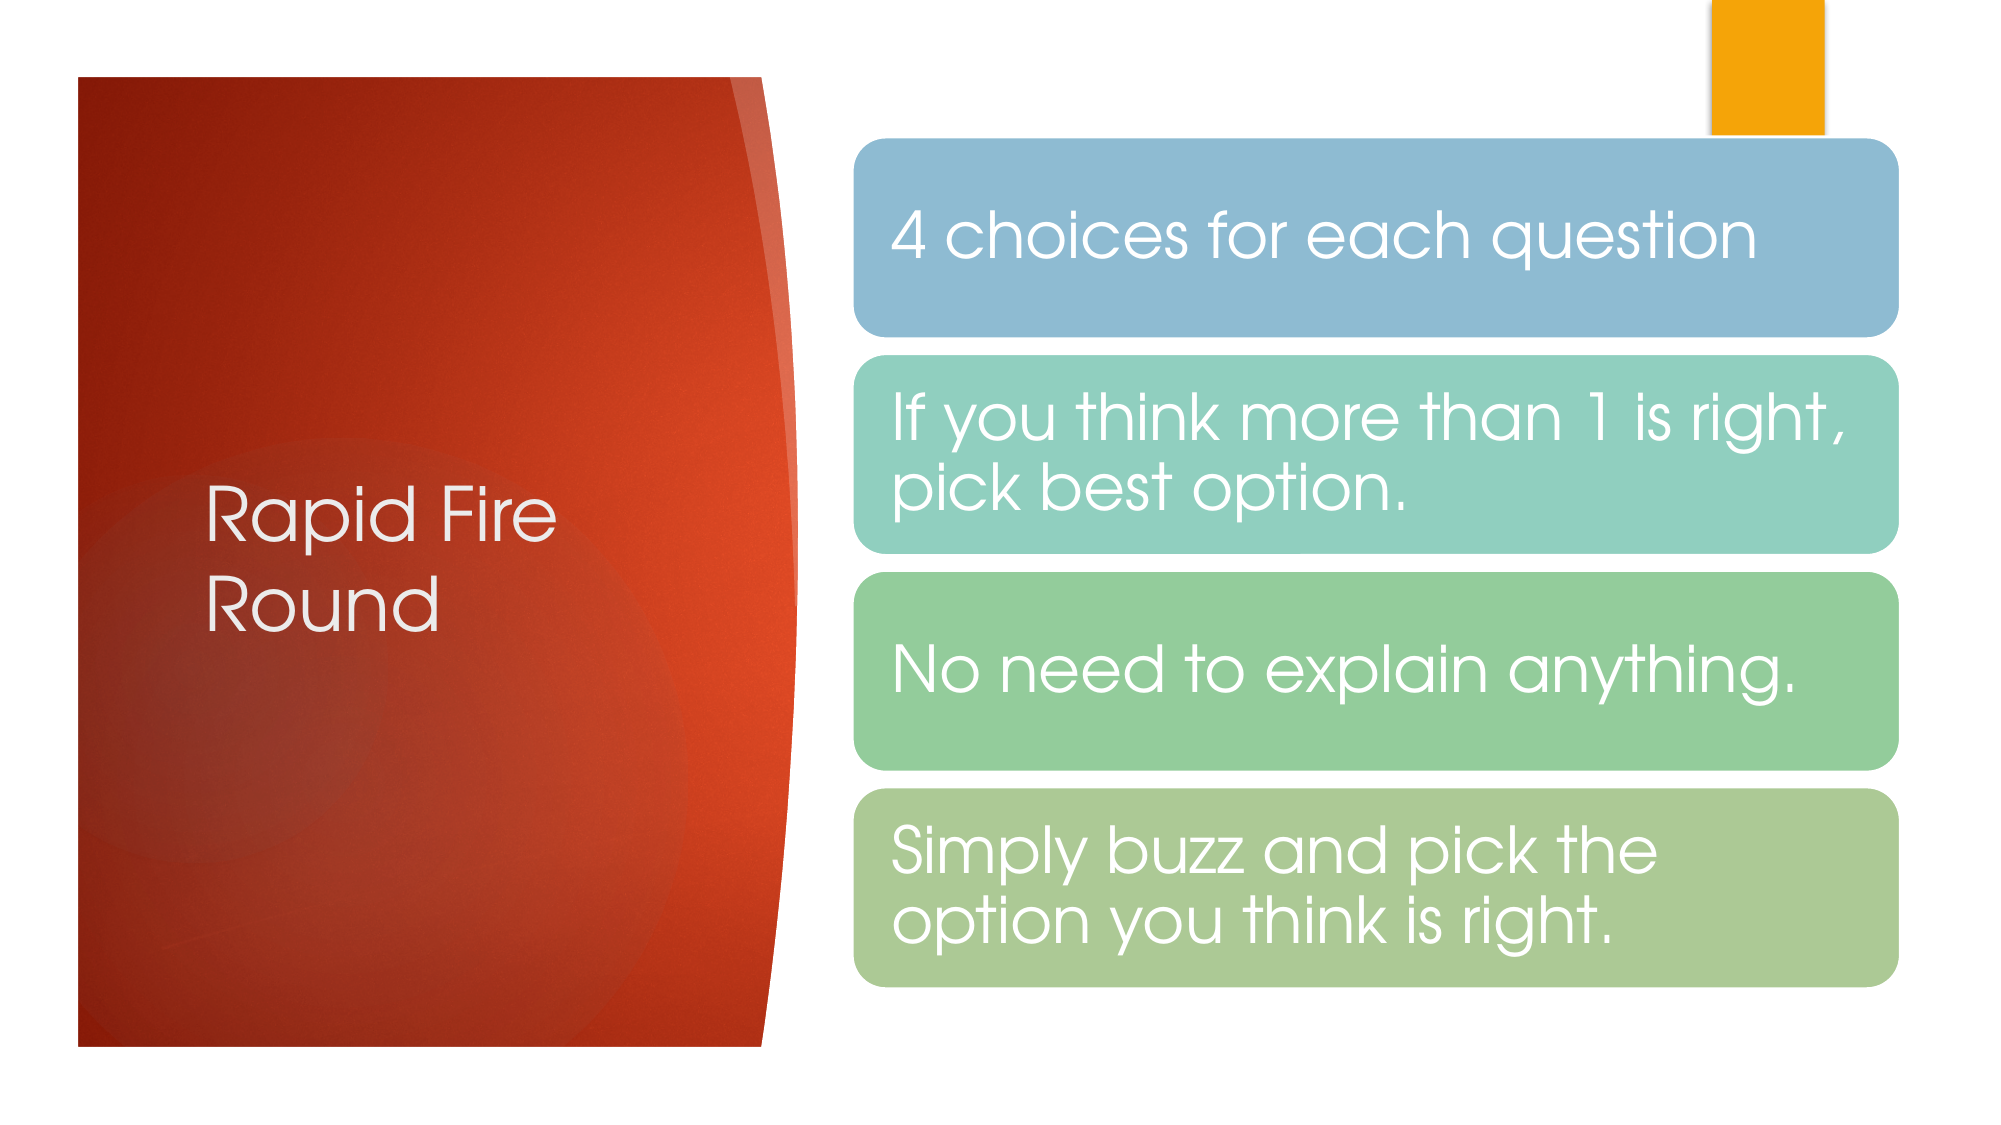

4 choices for each question
If you think more than 1 is right, pick best option.
No need to explain anything.
Simply buzz and pick the option you think is right.
# Rapid Fire Round